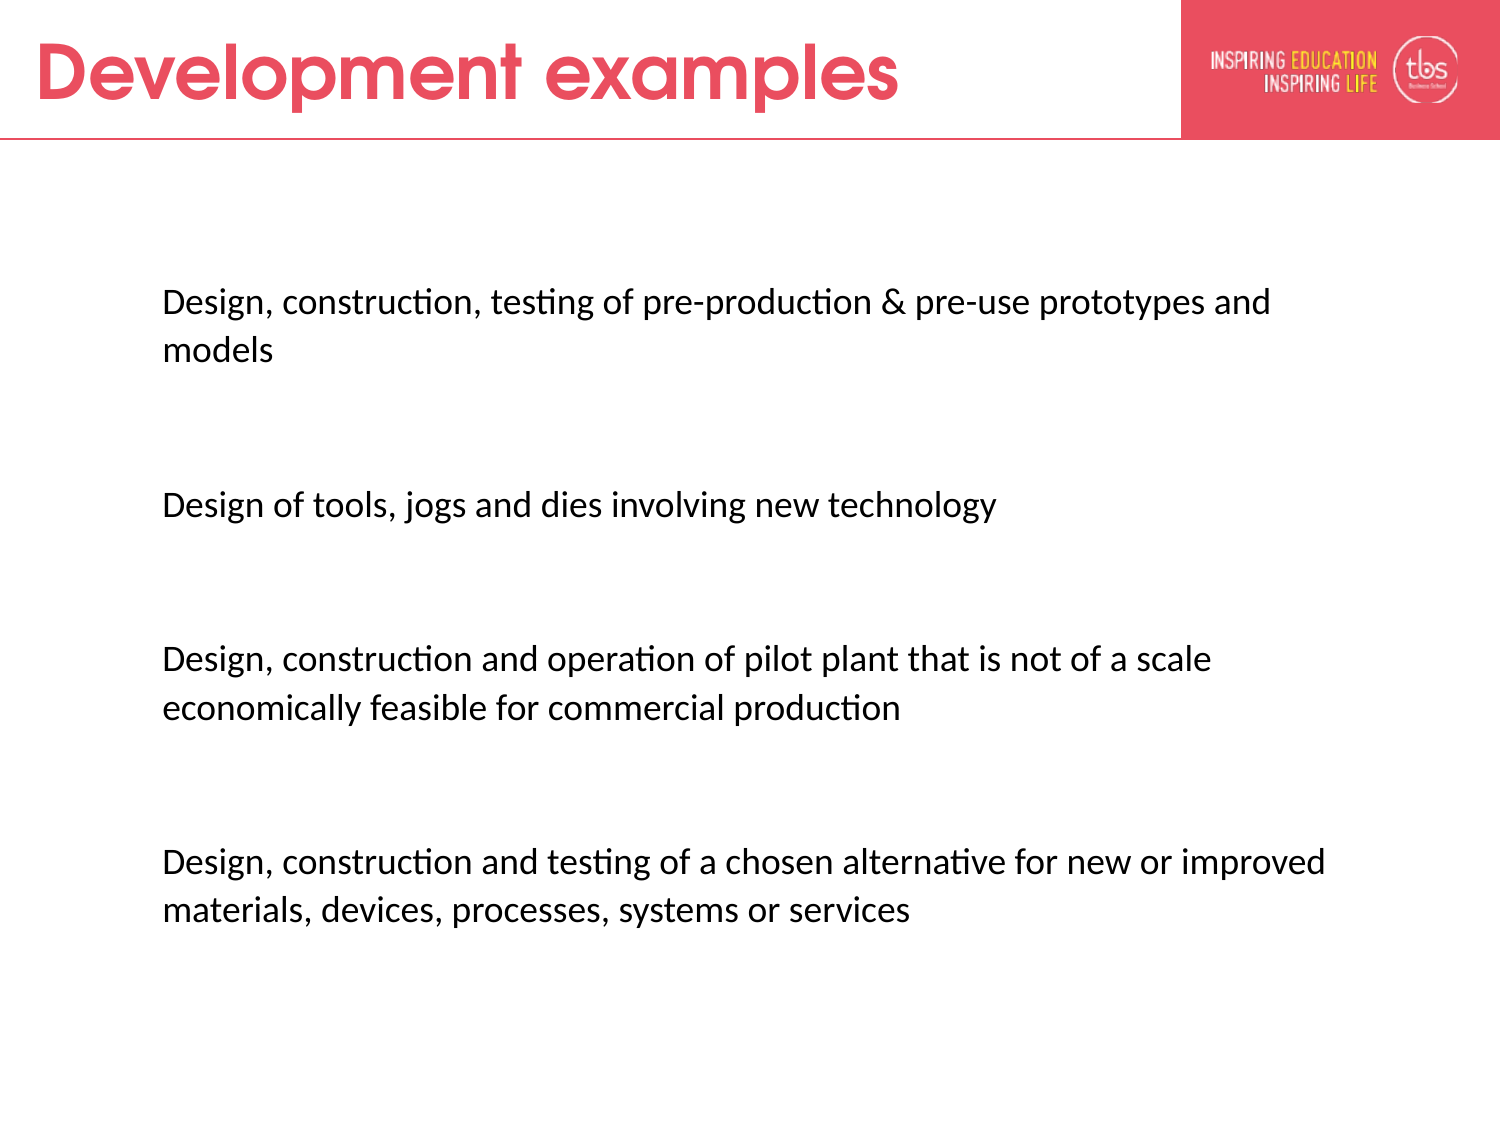

# Development examples

Design, construction, testing of pre-production & pre-use prototypes and models

Design of tools, jogs and dies involving new technology

Design, construction and operation of pilot plant that is not of a scale economically feasible for commercial production

Design, construction and testing of a chosen alternative for new or improved materials, devices, processes, systems or services